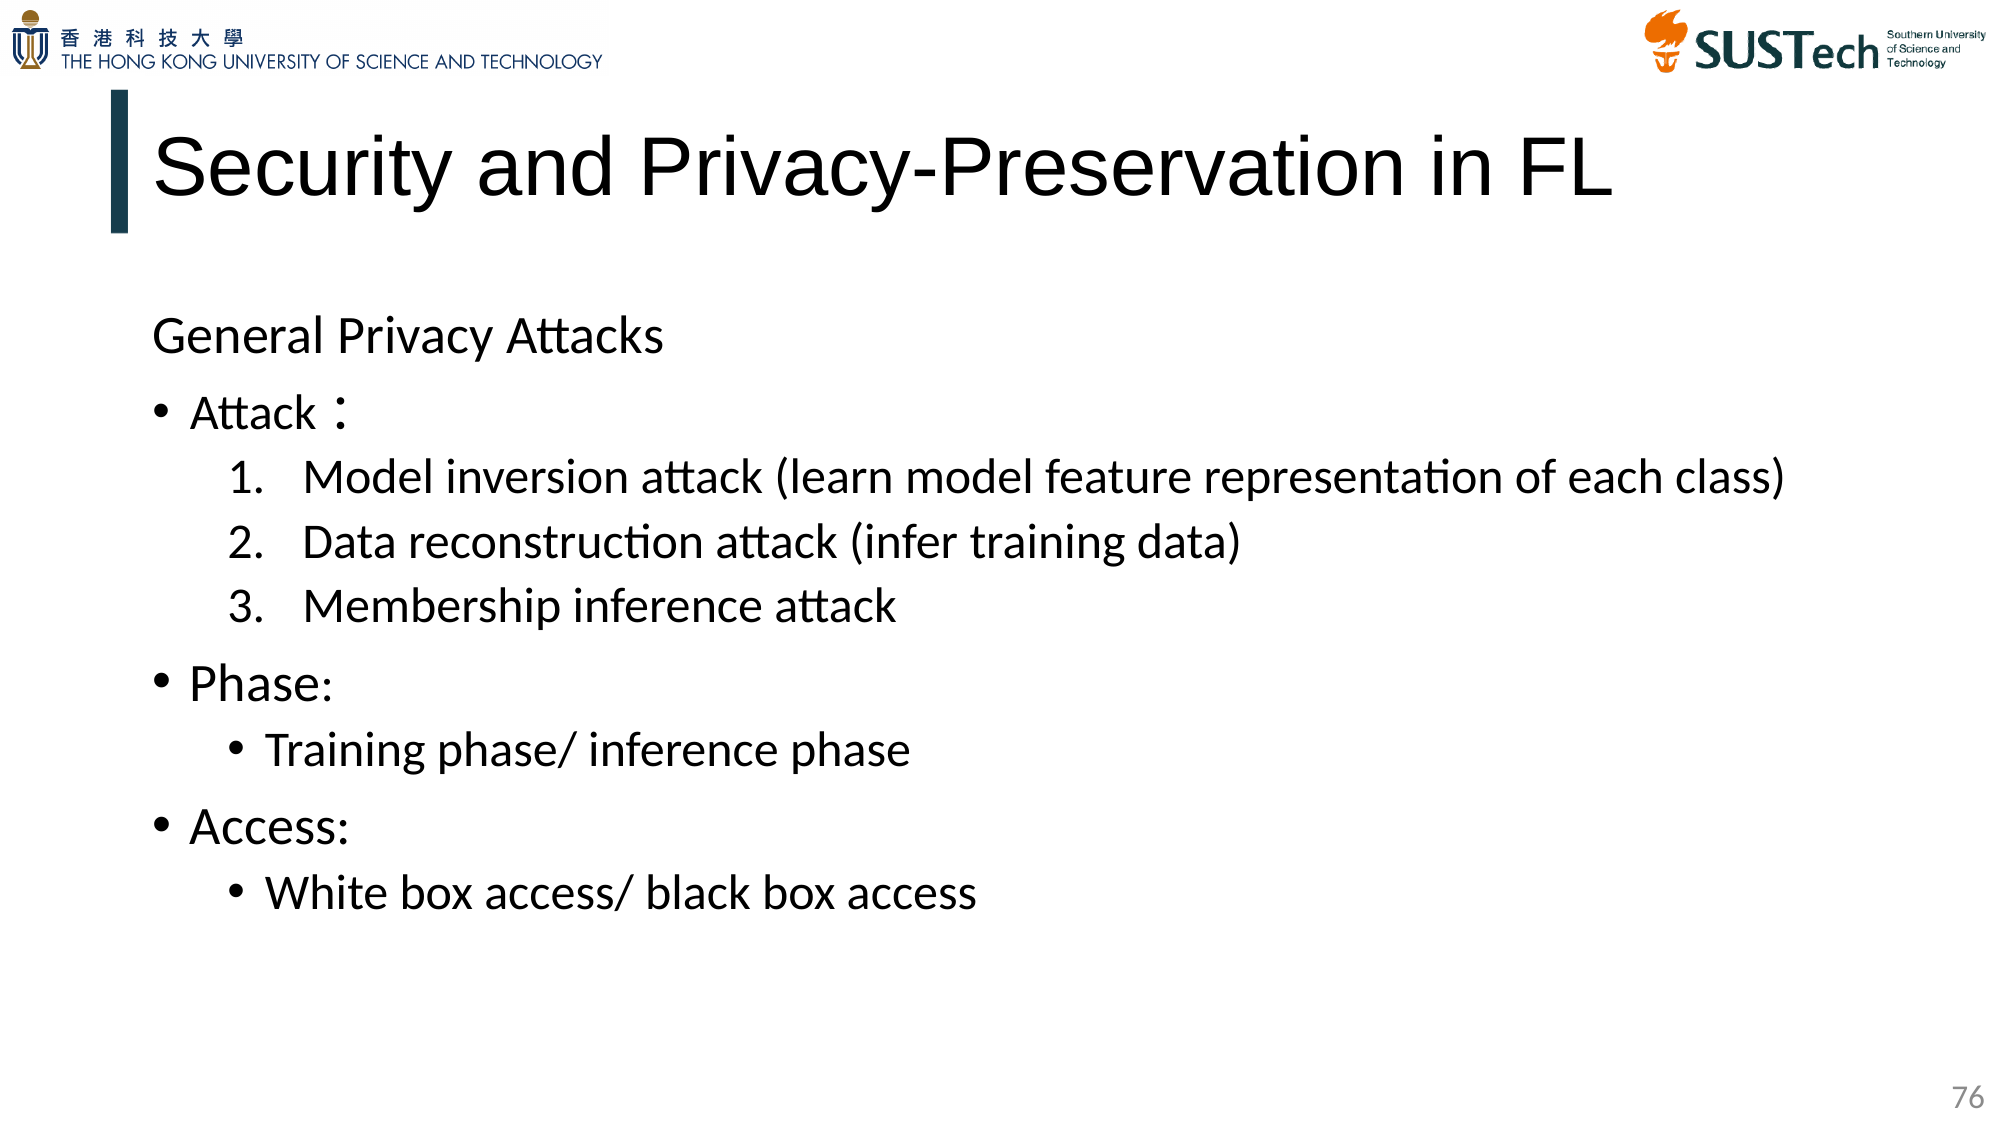

# Security and Privacy-Preservation in FL
General Privacy Attacks
Attack：
Model inversion attack (learn model feature representation of each class)
Data reconstruction attack (infer training data)
Membership inference attack
Phase:
Training phase/ inference phase
Access:
White box access/ black box access

76